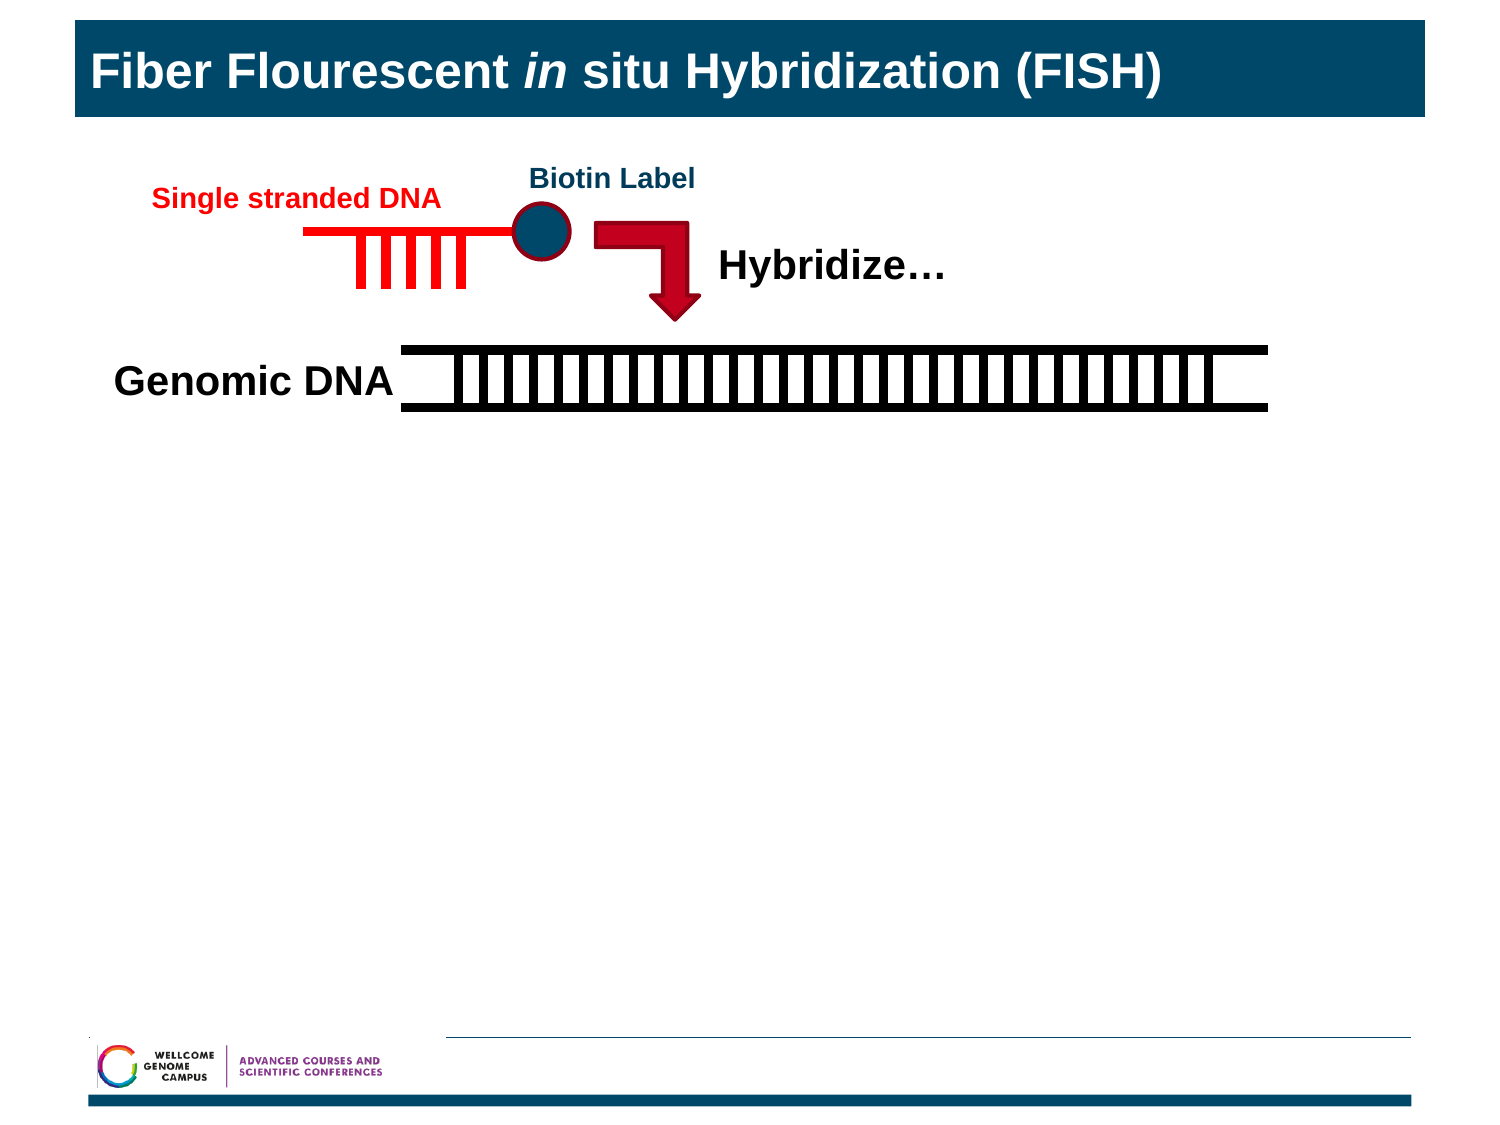

# Fiber Flourescent in situ Hybridization (FISH)
Biotin Label
Single stranded DNA

Hybridize…
Genomic DNA